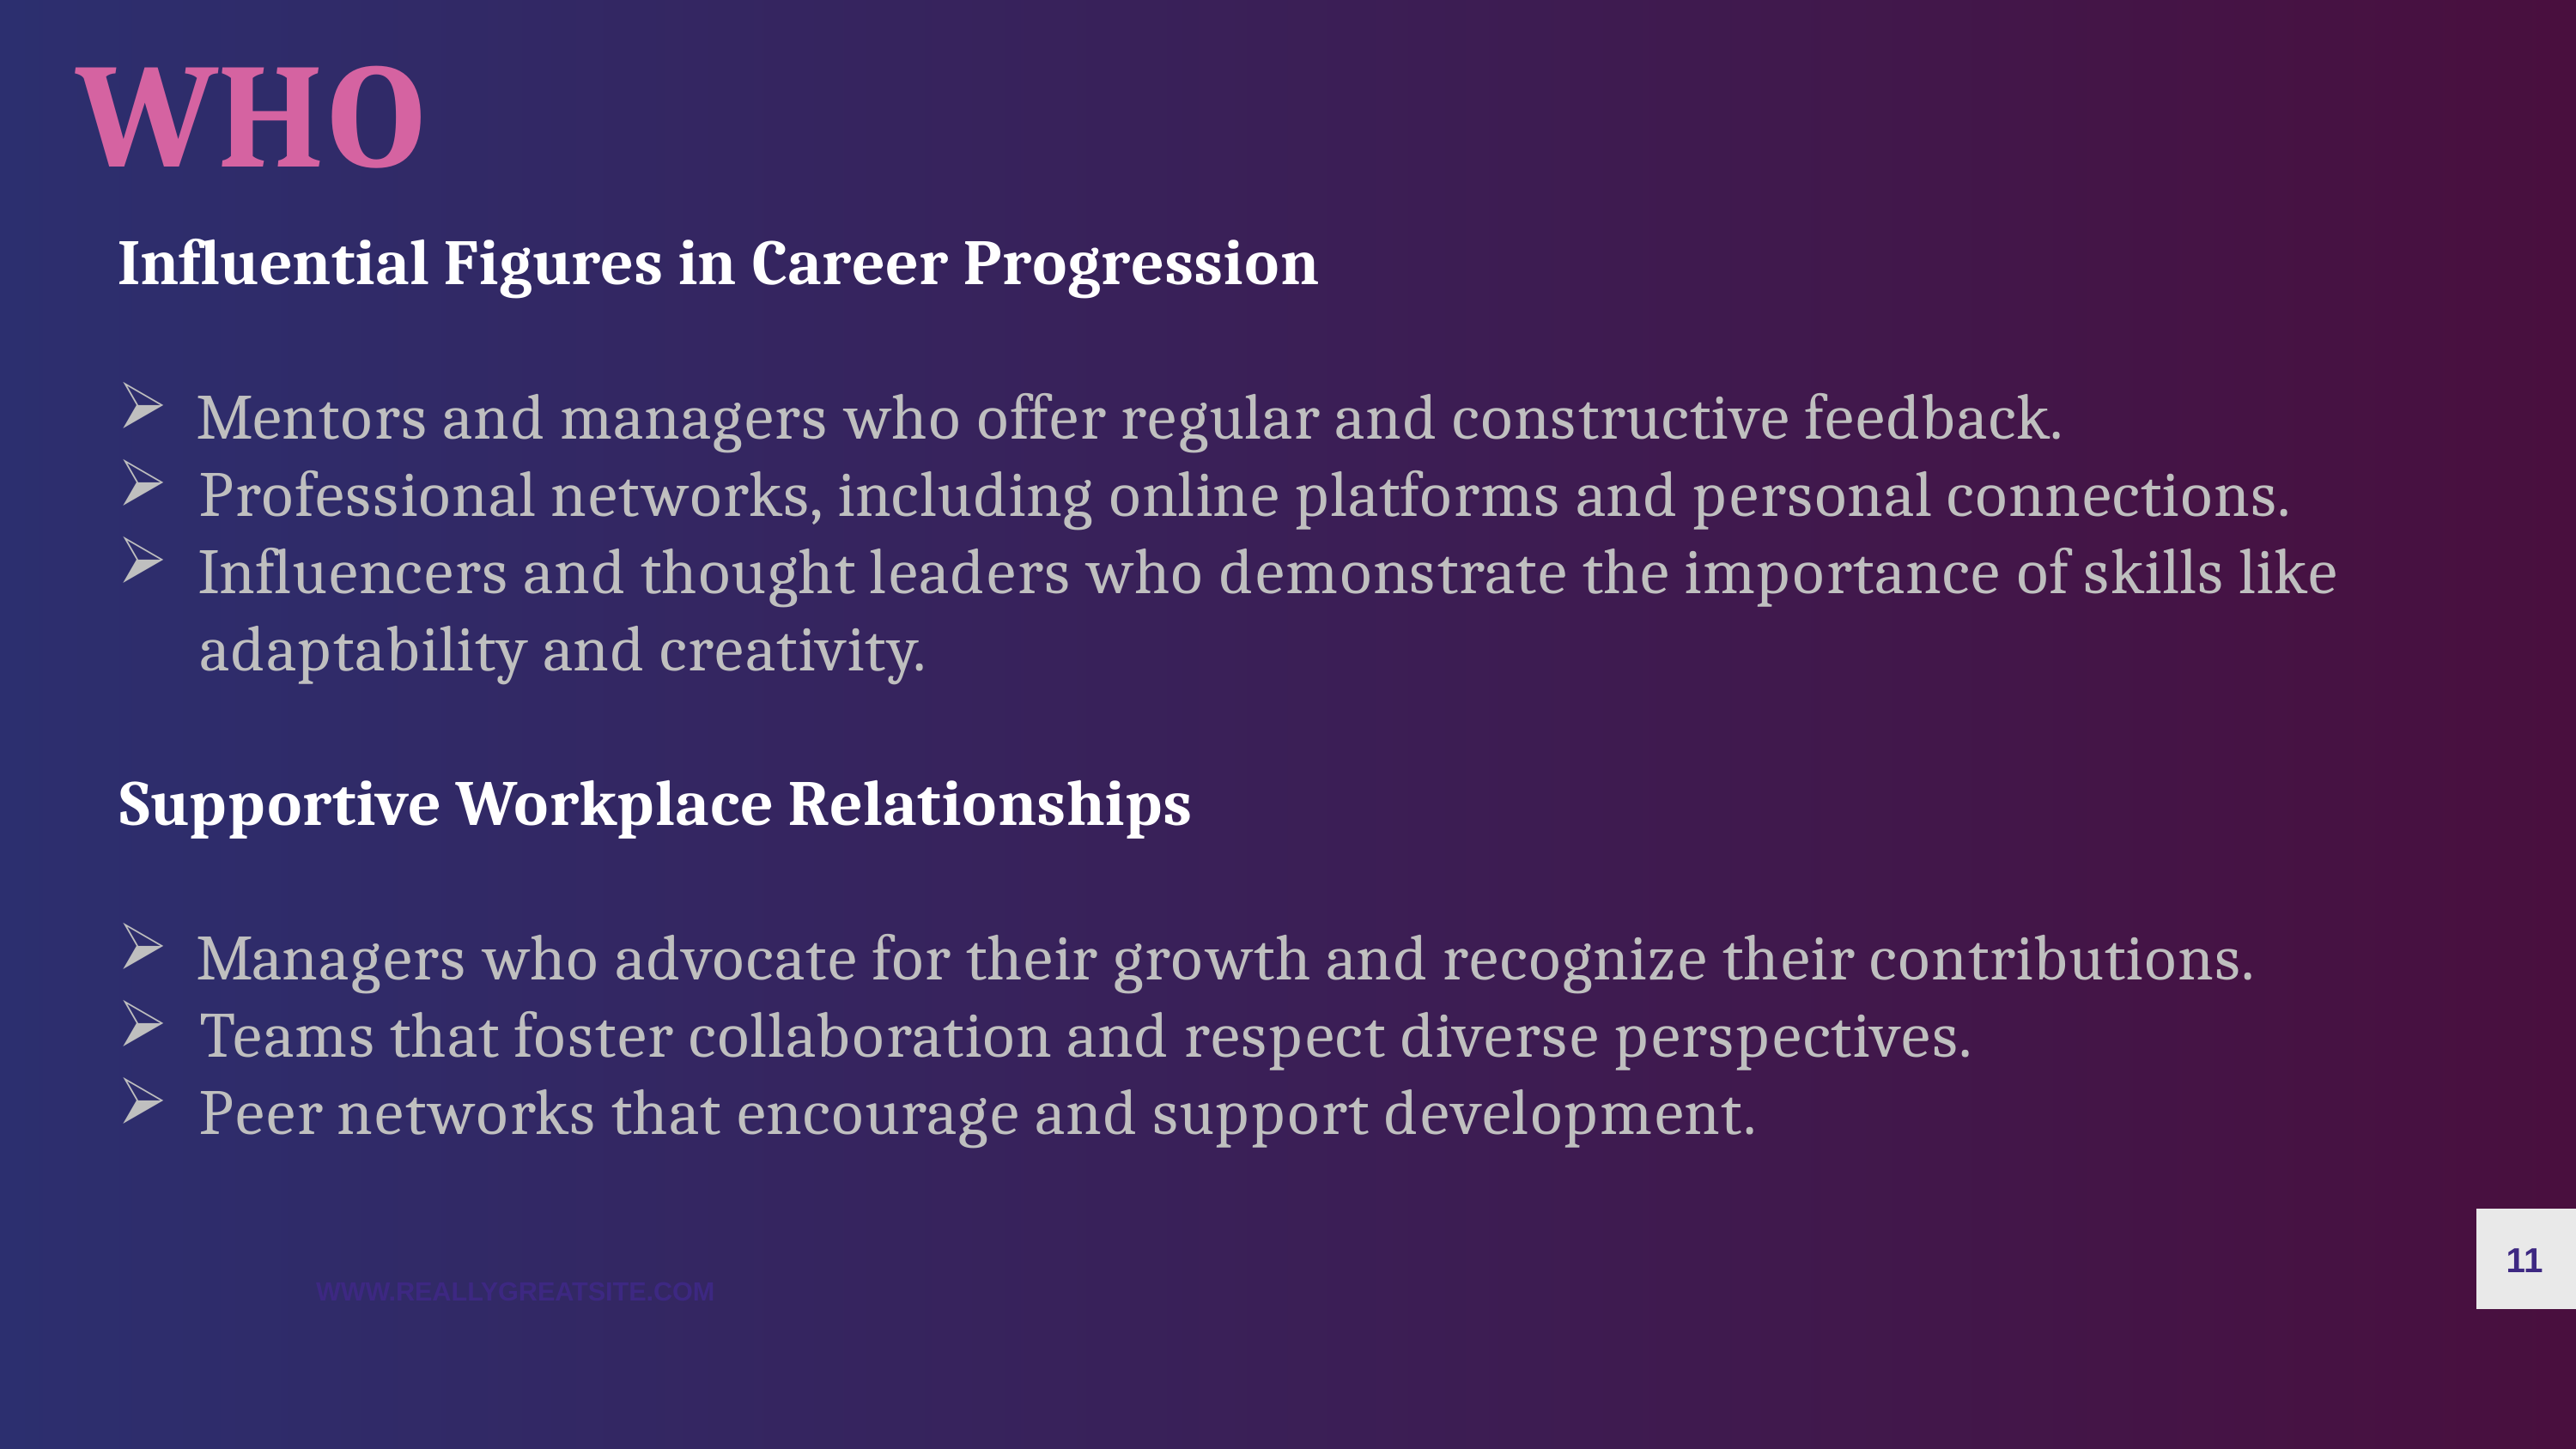

WHO
Influential Figures in Career Progression

Mentors and managers who offer regular and constructive feedback.
Professional networks, including online platforms and personal connections.
Influencers and thought leaders who demonstrate the importance of skills like adaptability and creativity.

Supportive Workplace Relationships

Managers who advocate for their growth and recognize their contributions.
Teams that foster collaboration and respect diverse perspectives.
Peer networks that encourage and support development.

11
WWW.REALLYGREATSITE.COM